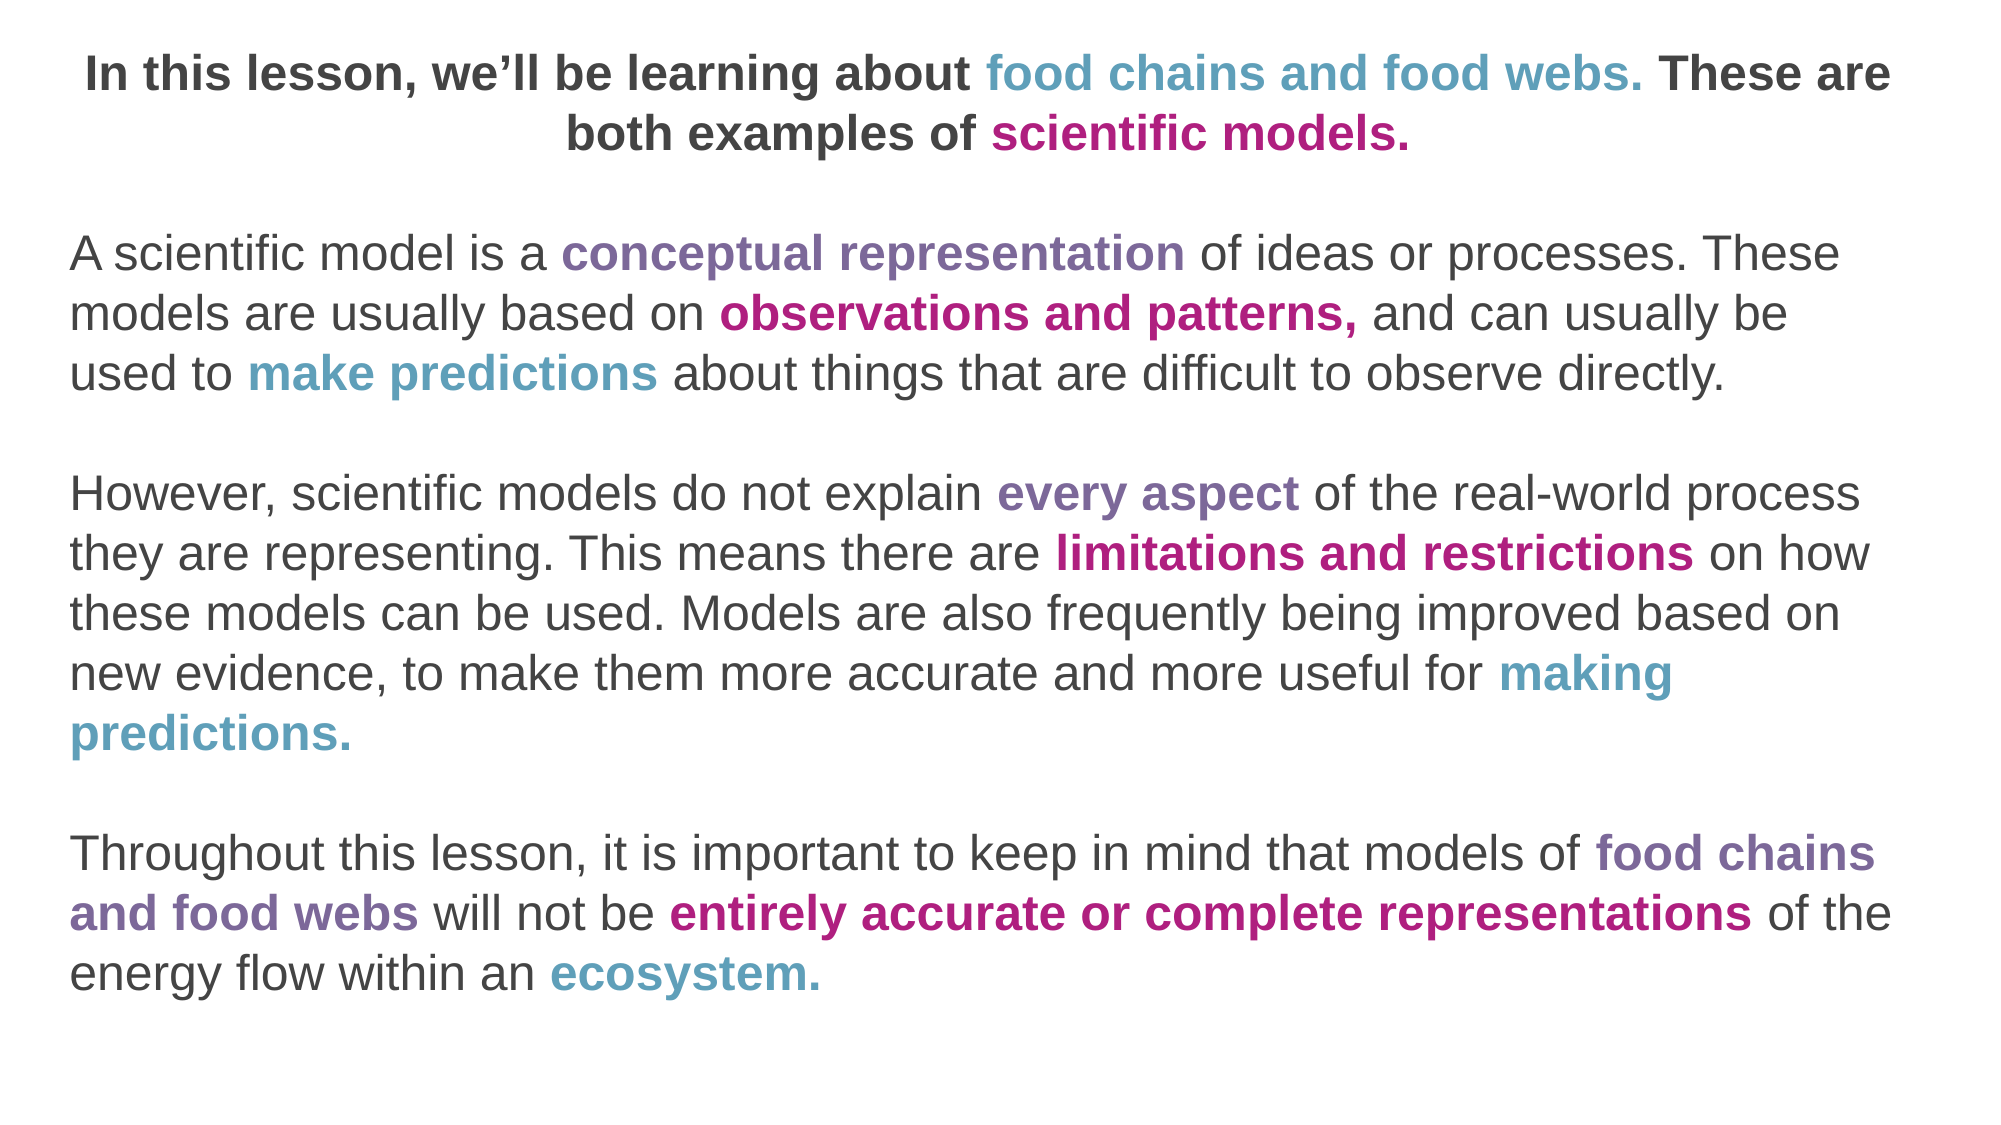

In this lesson, we’ll be learning about food chains and food webs. These are both examples of scientific models.

A scientific model is a conceptual representation of ideas or processes. These models are usually based on observations and patterns, and can usually be used to make predictions about things that are difficult to observe directly.

However, scientific models do not explain every aspect of the real-world process they are representing. This means there are limitations and restrictions on how these models can be used. Models are also frequently being improved based on new evidence, to make them more accurate and more useful for making predictions.

Throughout this lesson, it is important to keep in mind that models of food chains and food webs will not be entirely accurate or complete representations of the energy flow within an ecosystem.